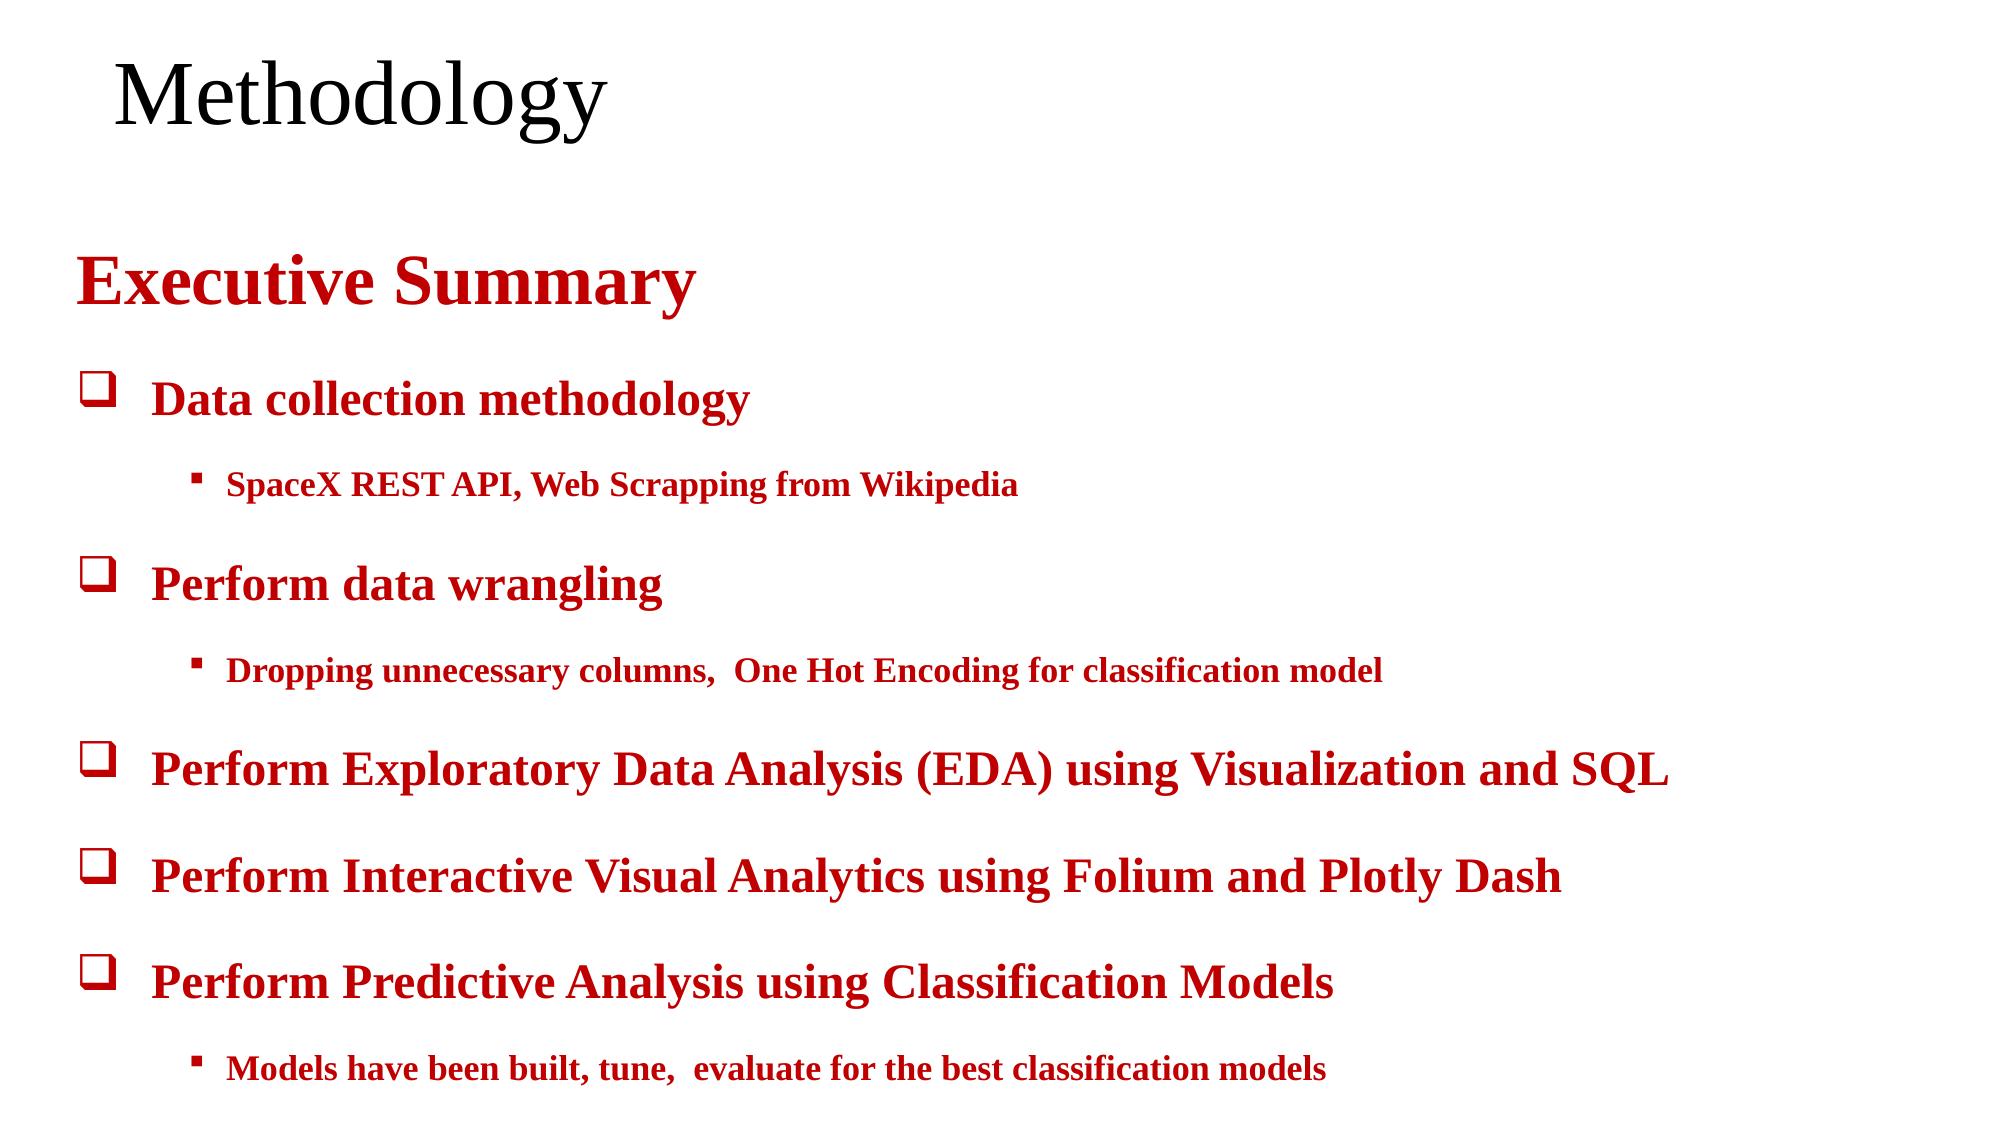

# Methodology
Executive Summary
Data collection methodology
SpaceX REST API, Web Scrapping from Wikipedia
Perform data wrangling
Dropping unnecessary columns,  One Hot Encoding for classification model
Perform Exploratory Data Analysis (EDA) using Visualization and SQL
Perform Interactive Visual Analytics using Folium and Plotly Dash
Perform Predictive Analysis using Classification Models
Models have been built, tune,  evaluate for the best classification models